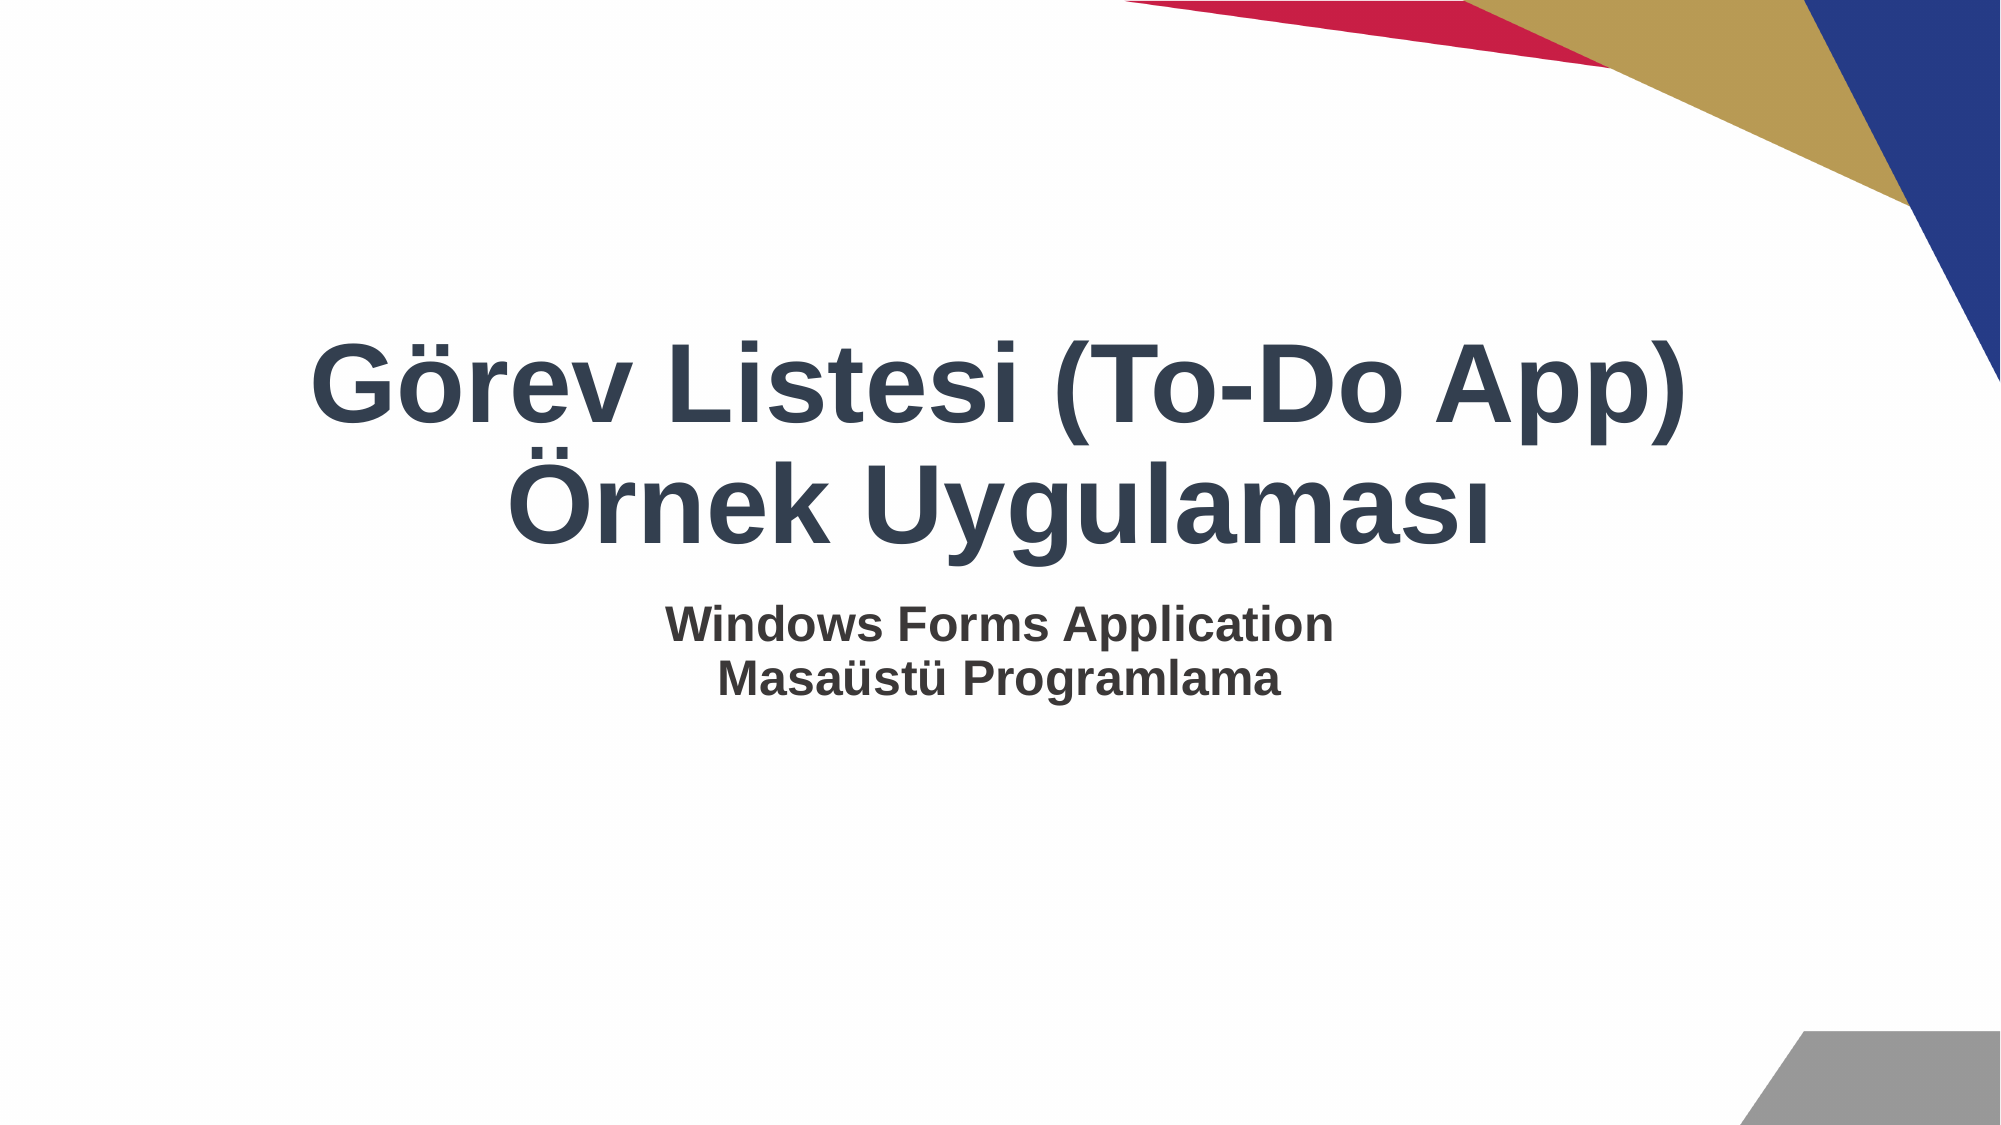

# Görev Listesi (To-Do App) Örnek Uygulaması
Windows Forms Application
Masaüstü Programlama